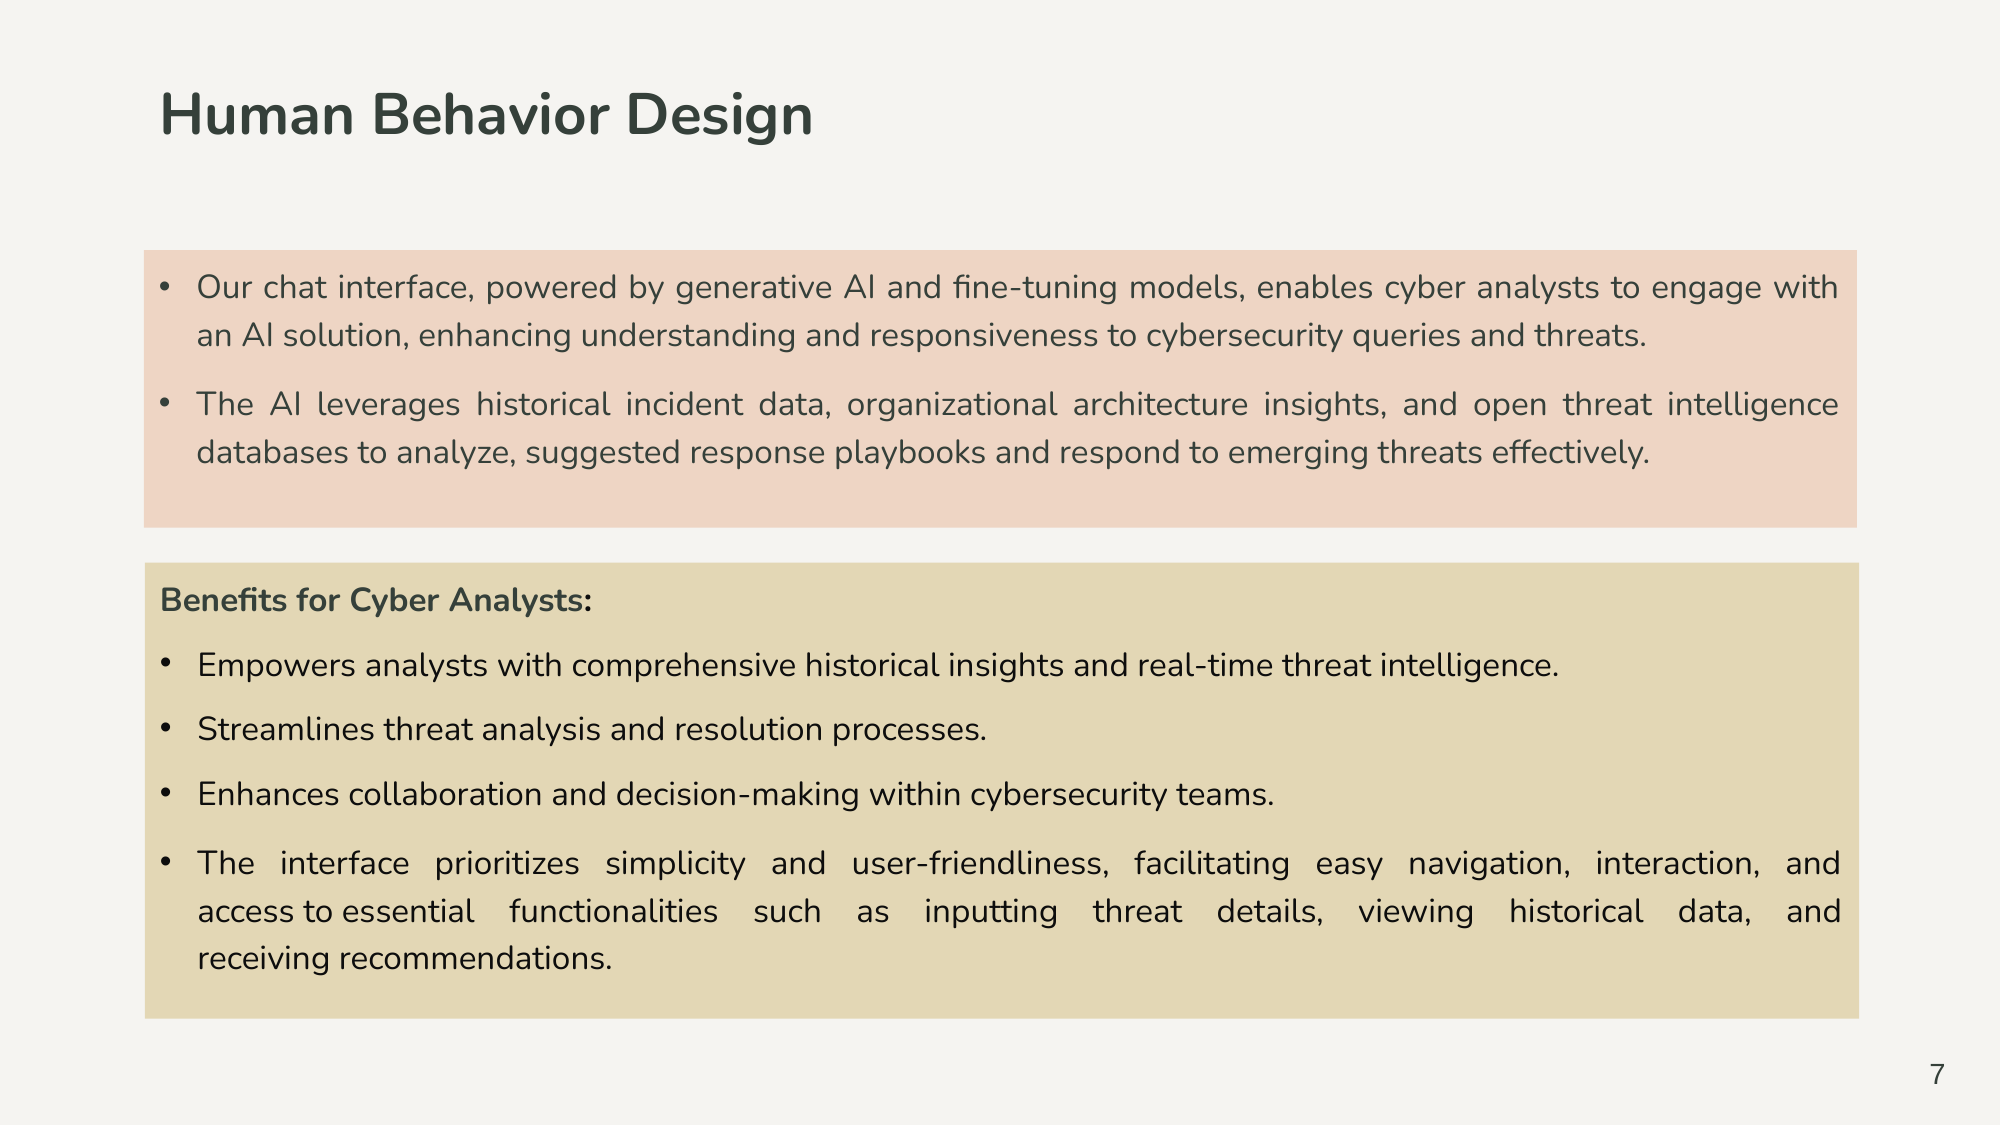

Human Behavior Design
Our chat interface, powered by generative AI and fine-tuning models, enables cyber analysts to engage with an AI solution, enhancing understanding and responsiveness to cybersecurity queries and threats.
The AI leverages historical incident data, organizational architecture insights, and open threat intelligence databases to analyze, suggested response playbooks and respond to emerging threats effectively.

Benefits for Cyber Analysts:
Empowers analysts with comprehensive historical insights and real-time threat intelligence.
Streamlines threat analysis and resolution processes.
Enhances collaboration and decision-making within cybersecurity teams.
The interface prioritizes simplicity and user-friendliness, facilitating easy navigation, interaction, and access to essential functionalities such as inputting threat details, viewing historical data, and receiving recommendations.

7